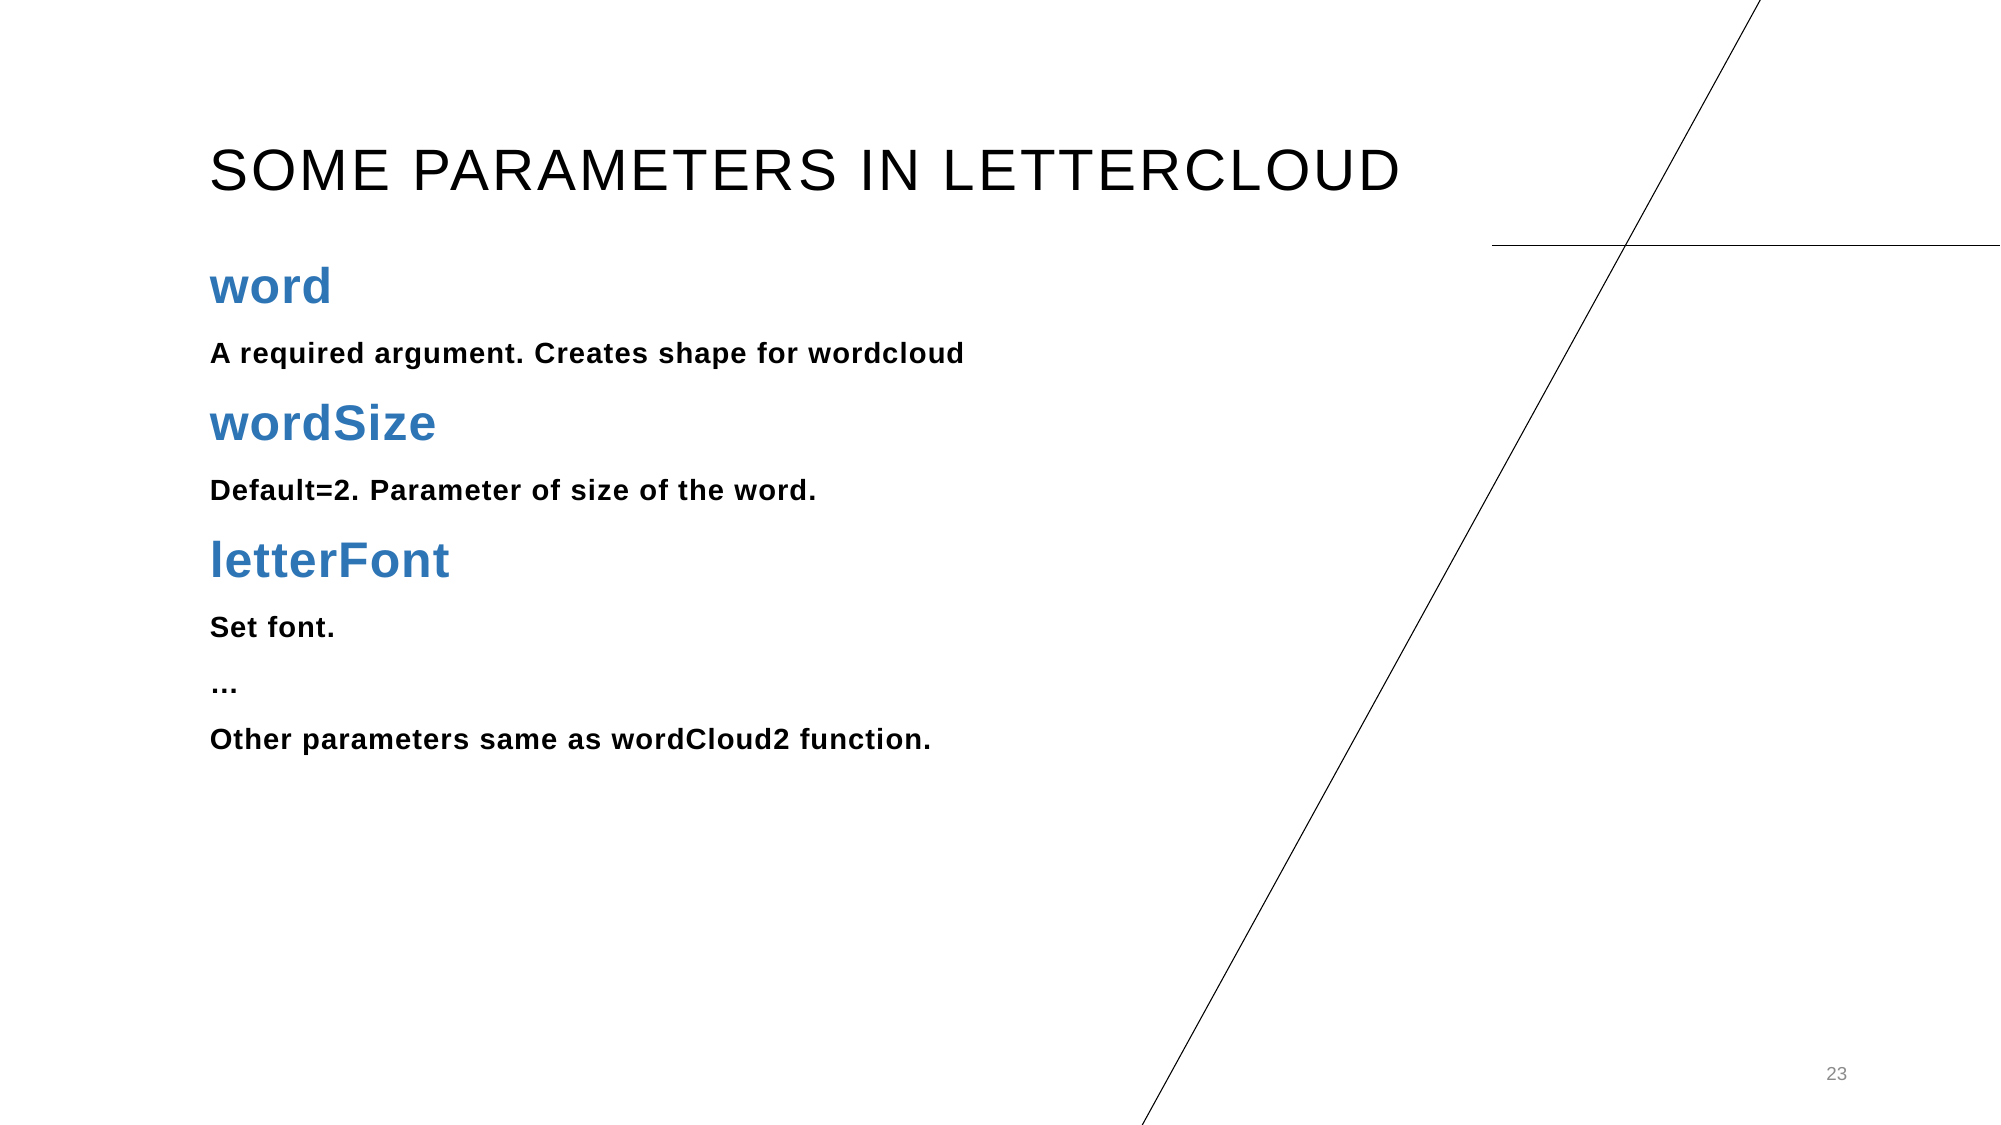

# Some parameters in lettercloud
word
A required argument. Creates shape for wordcloud
wordSize
Default=2. Parameter of size of the word.
letterFont
Set font.
…
Other parameters same as wordCloud2 function.

23